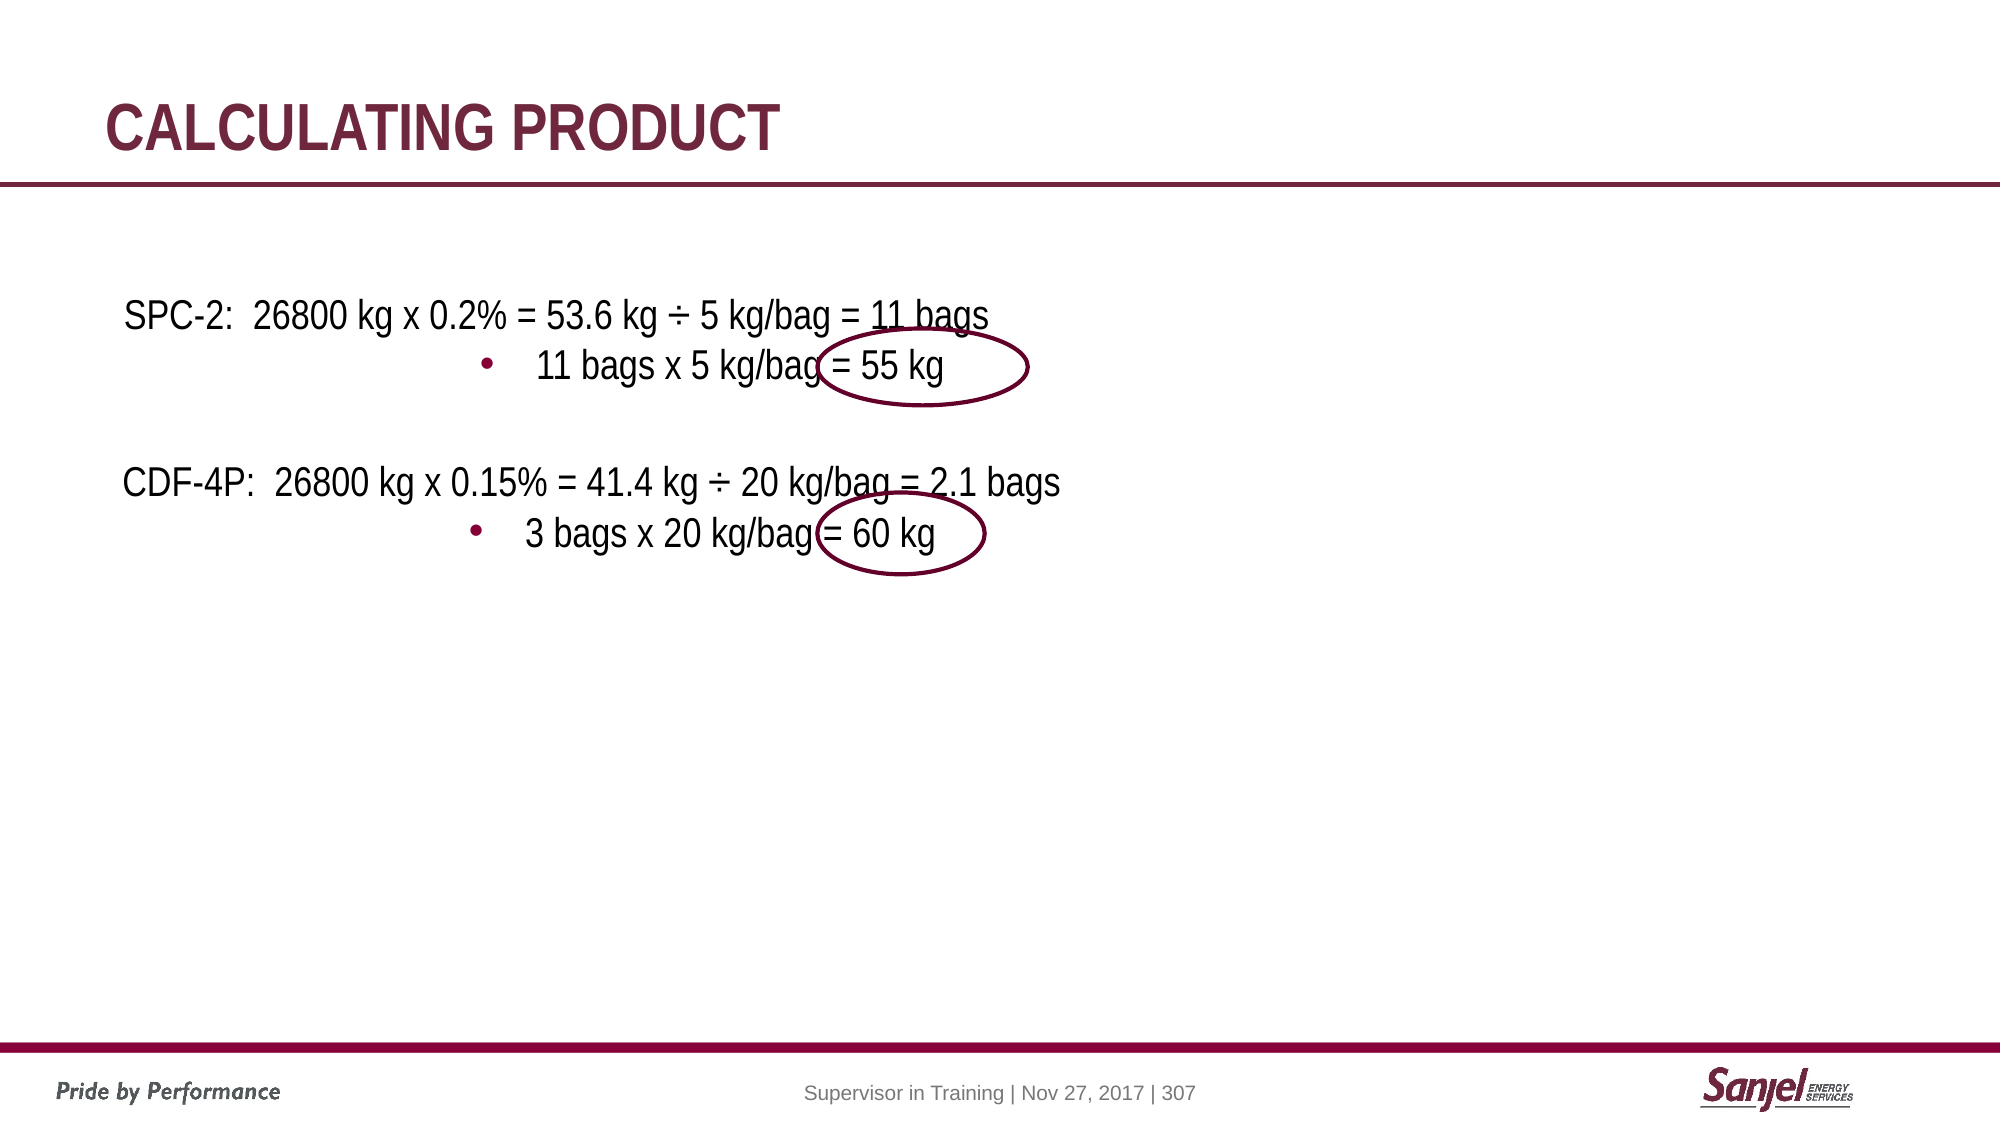

# Calculating Product

  SPC-2:  26800 kg x 0.2% = 53.6 kg ÷ 5 kg/bag = 11 bags
11 bags x 5 kg/bag = 55 kg

   CDF-4P:  26800 kg x 0.15% = 41.4 kg ÷ 20 kg/bag = 2.1 bags
3 bags x 20 kg/bag = 60 kg